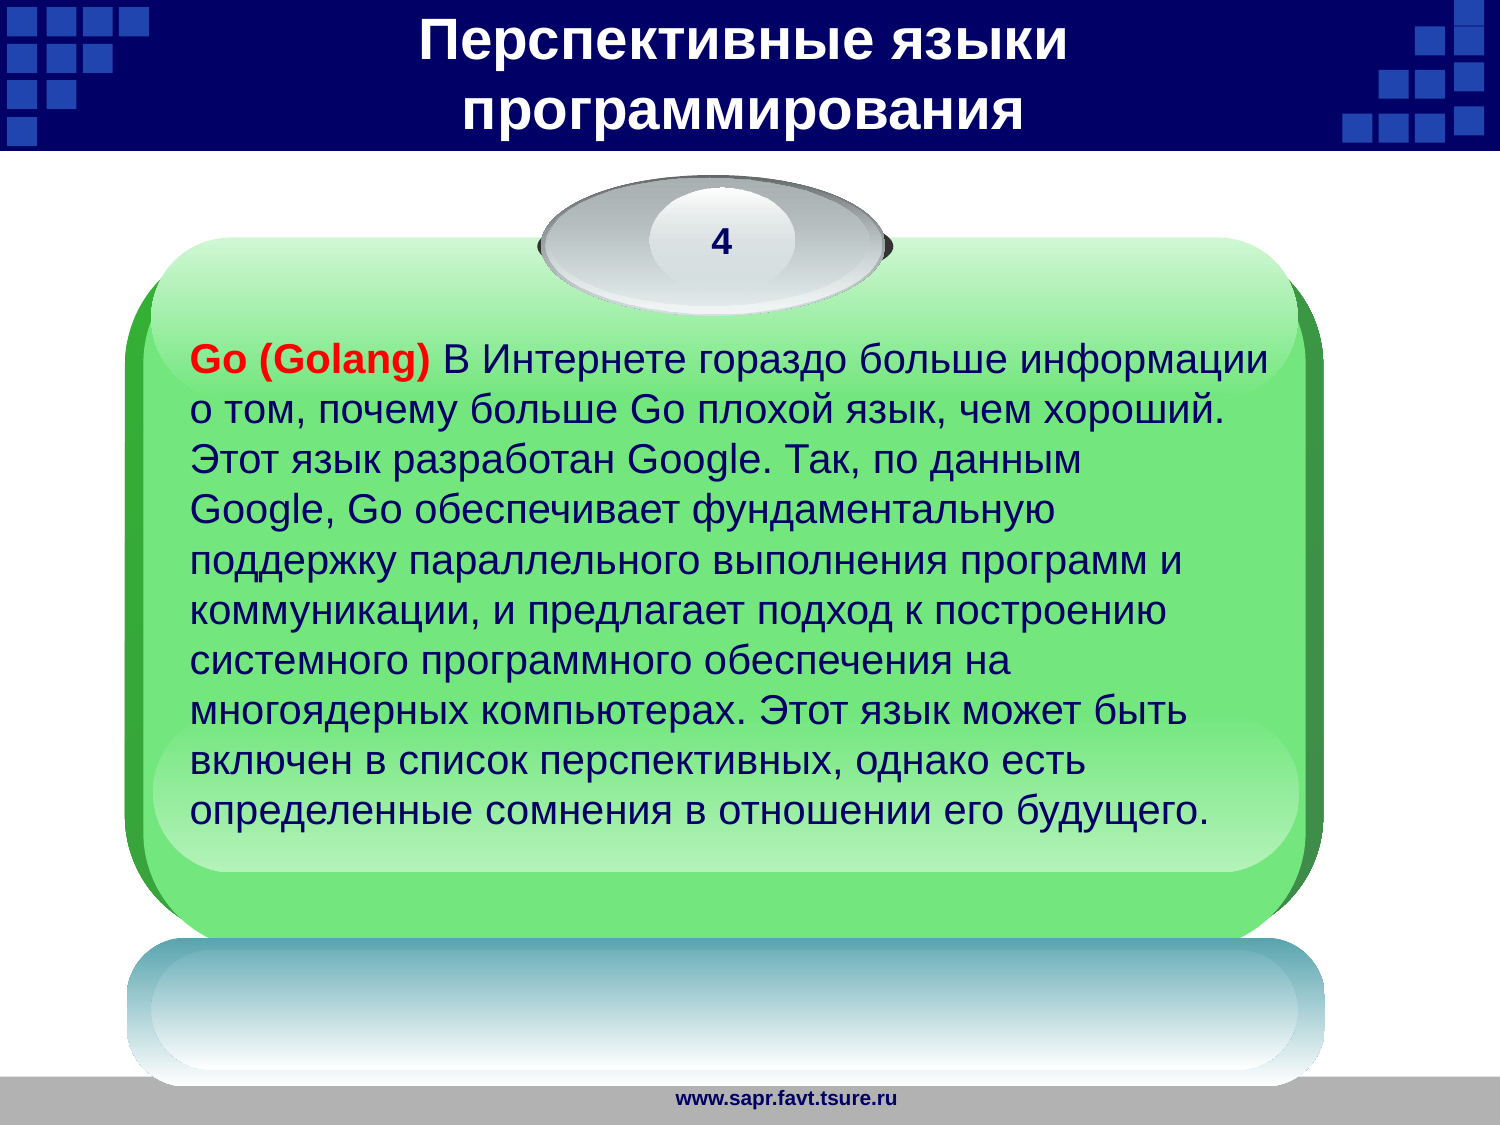

Перспективные языки программирования

4

Go (Golang) В Интернете гораздо больше информации о том, почему больше Go плохой язык, чем хороший. Этот язык разработан Google. Так, по данным Google, Go обеспечивает фундаментальную поддержку параллельного выполнения программ и коммуникации, и предлагает подход к построению системного программного обеспечения на многоядерных компьютерах. Этот язык может быть включен в список перспективных, однако есть определенные сомнения в отношении его будущего.
www.sapr.favt.tsure.ru